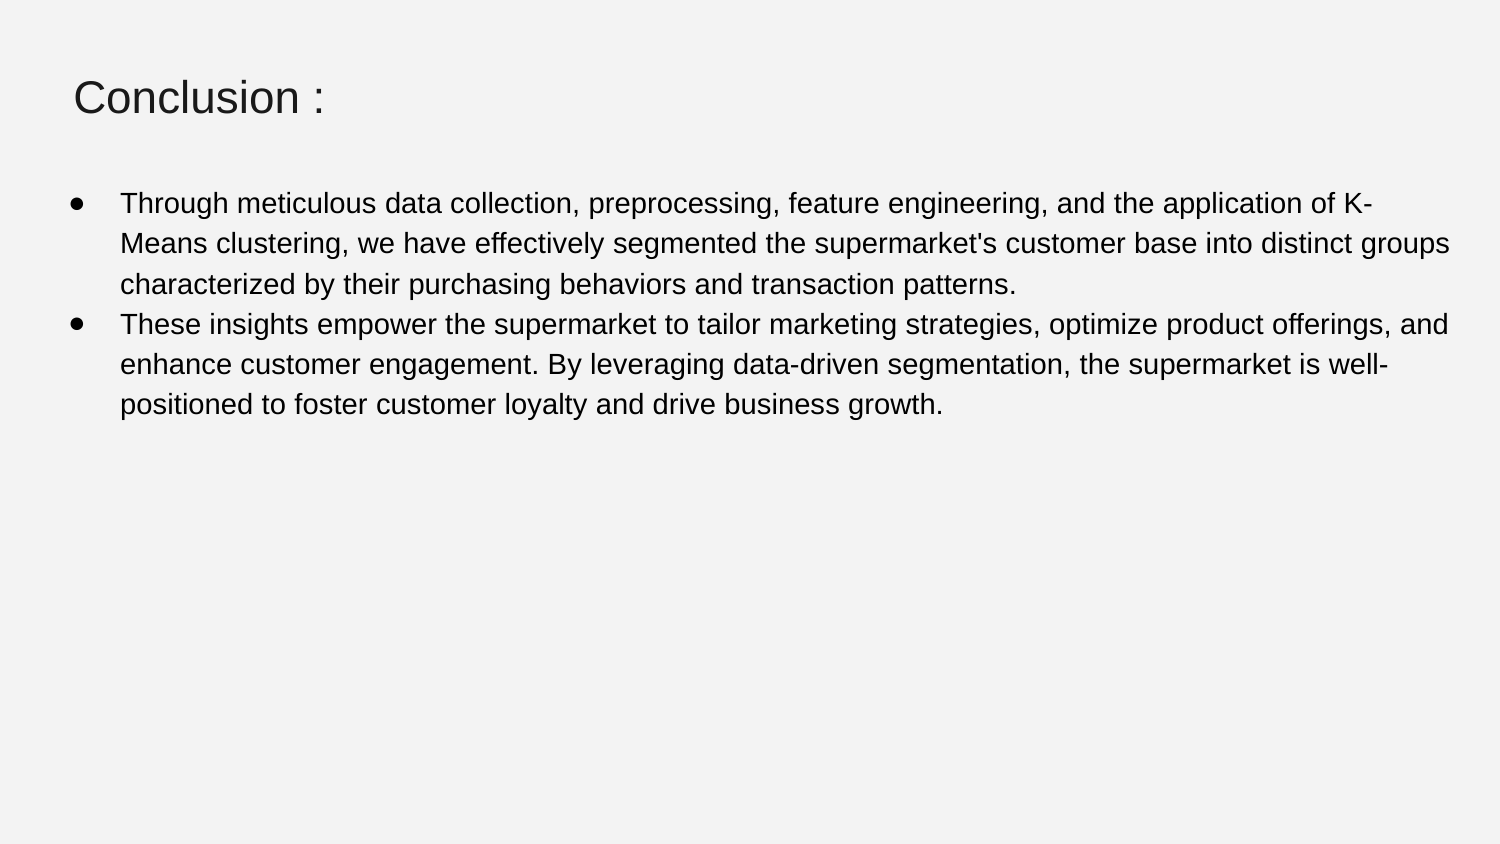

# Conclusion :
Through meticulous data collection, preprocessing, feature engineering, and the application of K-Means clustering, we have effectively segmented the supermarket's customer base into distinct groups characterized by their purchasing behaviors and transaction patterns.
These insights empower the supermarket to tailor marketing strategies, optimize product offerings, and enhance customer engagement. By leveraging data-driven segmentation, the supermarket is well-positioned to foster customer loyalty and drive business growth.